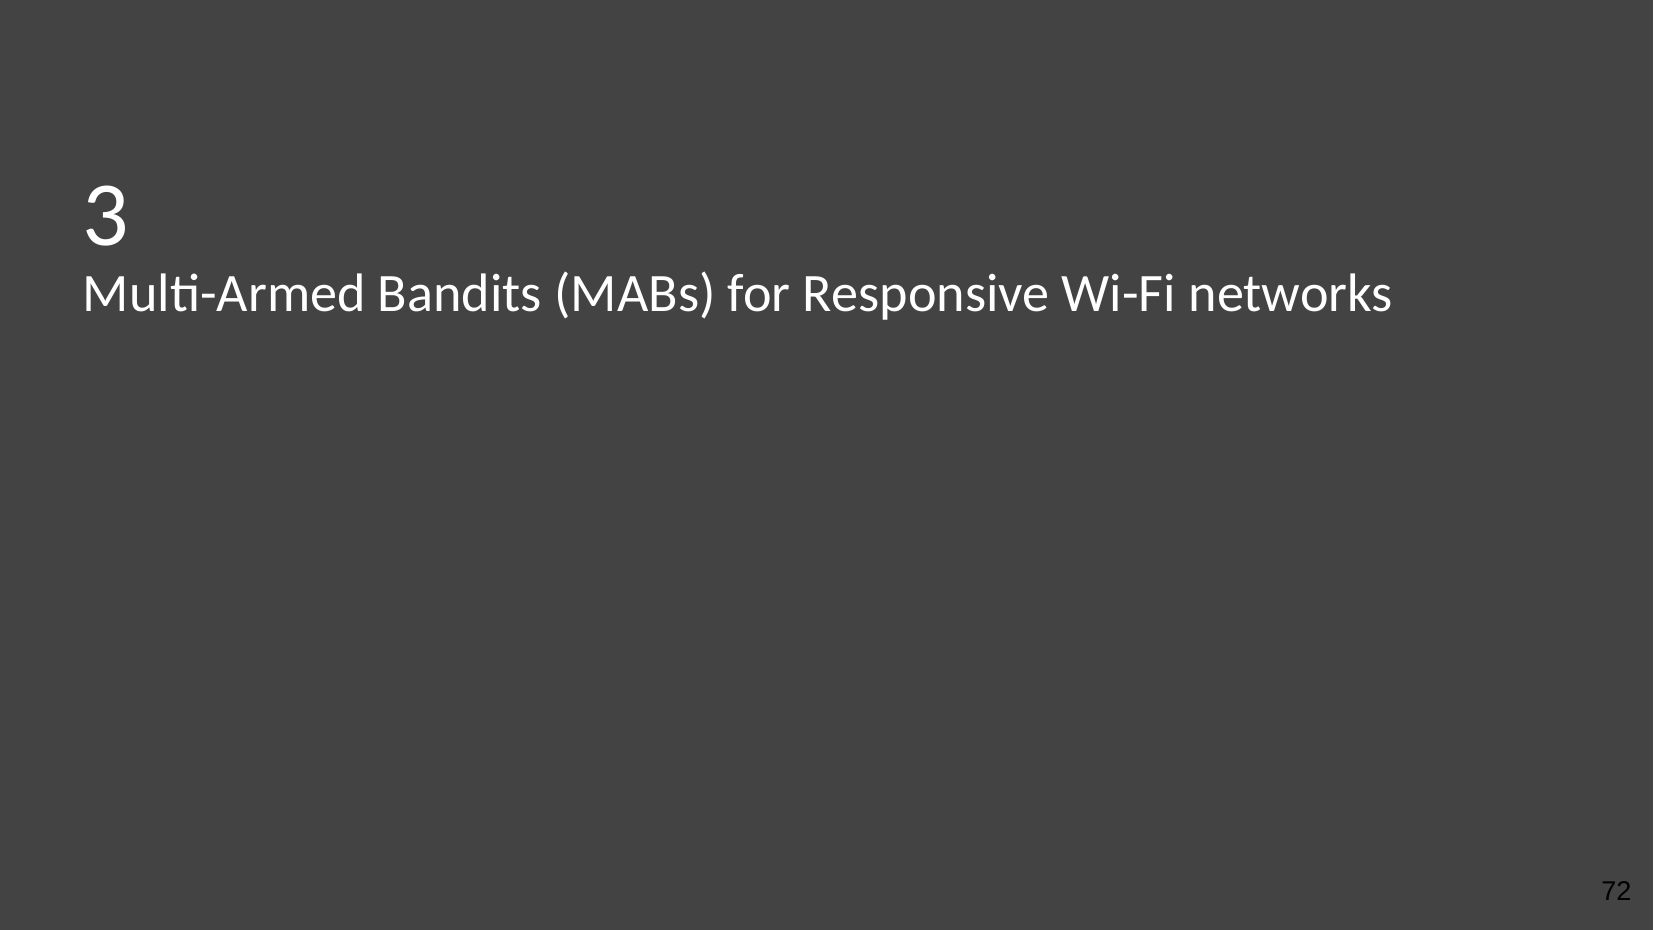

3
Multi-Armed Bandits (MABs) for Responsive Wi-Fi networks
72